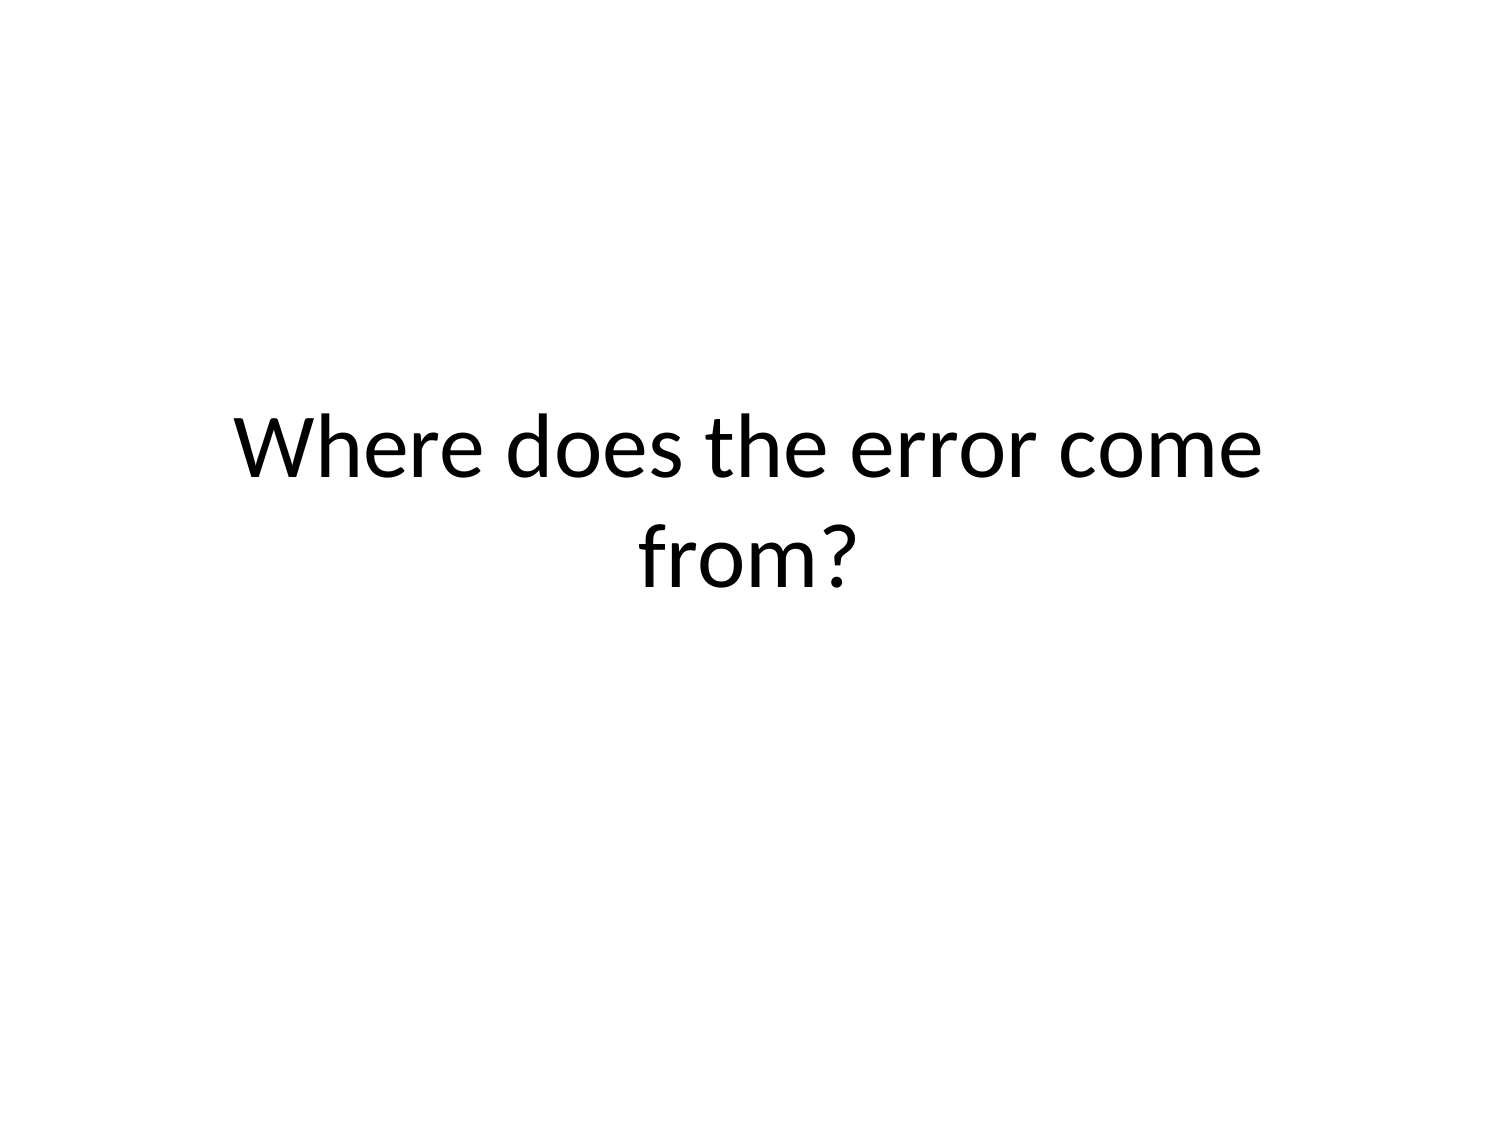

# Where does the error come from?